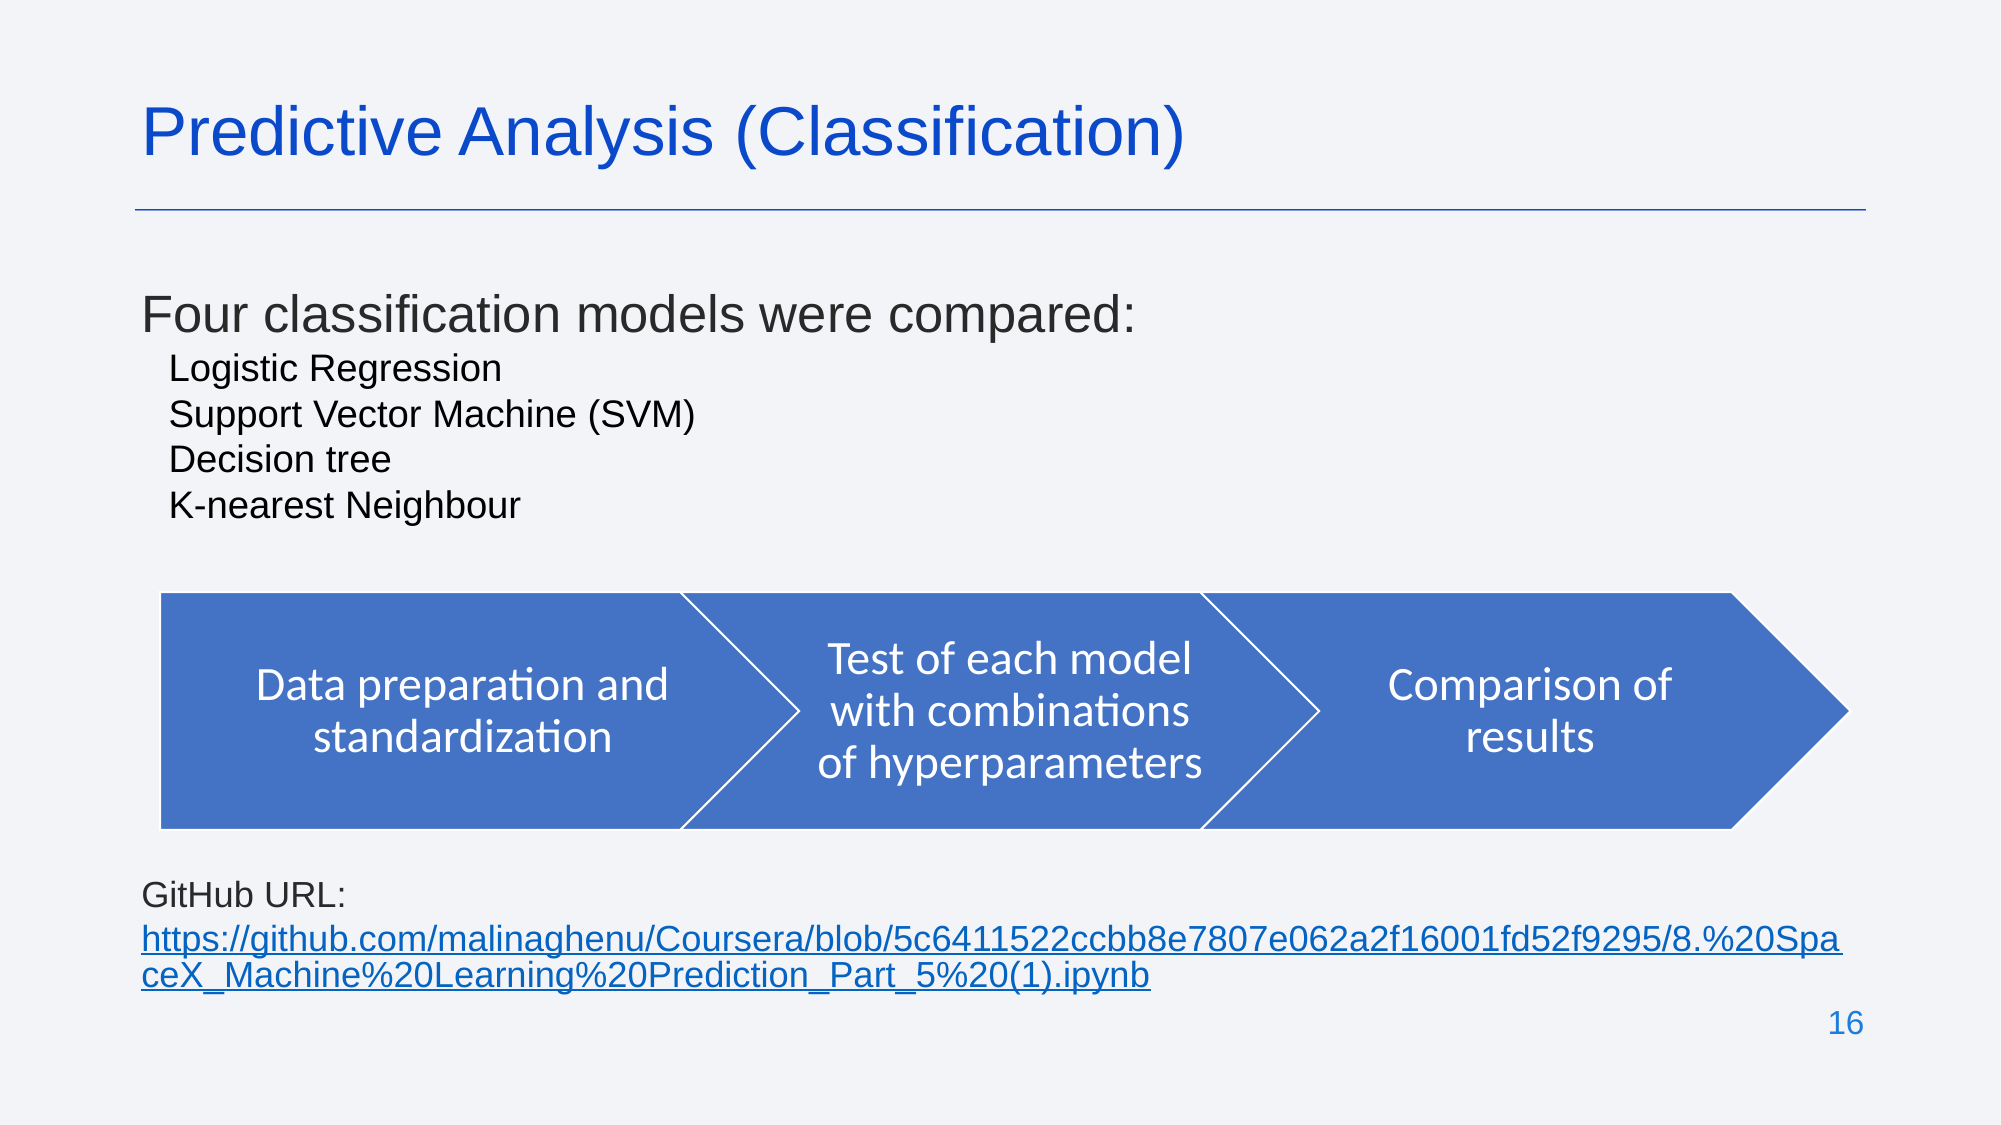

Predictive Analysis (Classification)
Four classification models were compared:
Logistic Regression
Support Vector Machine (SVM)
Decision tree
K-nearest Neighbour

GitHub URL: https://github.com/malinaghenu/Coursera/blob/5c6411522ccbb8e7807e062a2f16001fd52f9295/8.%20SpaceX_Machine%20Learning%20Prediction_Part_5%20(1).ipynb
Data preparation and standardization
Test of each model with combinations of hyperparameters
Comparison of results
16